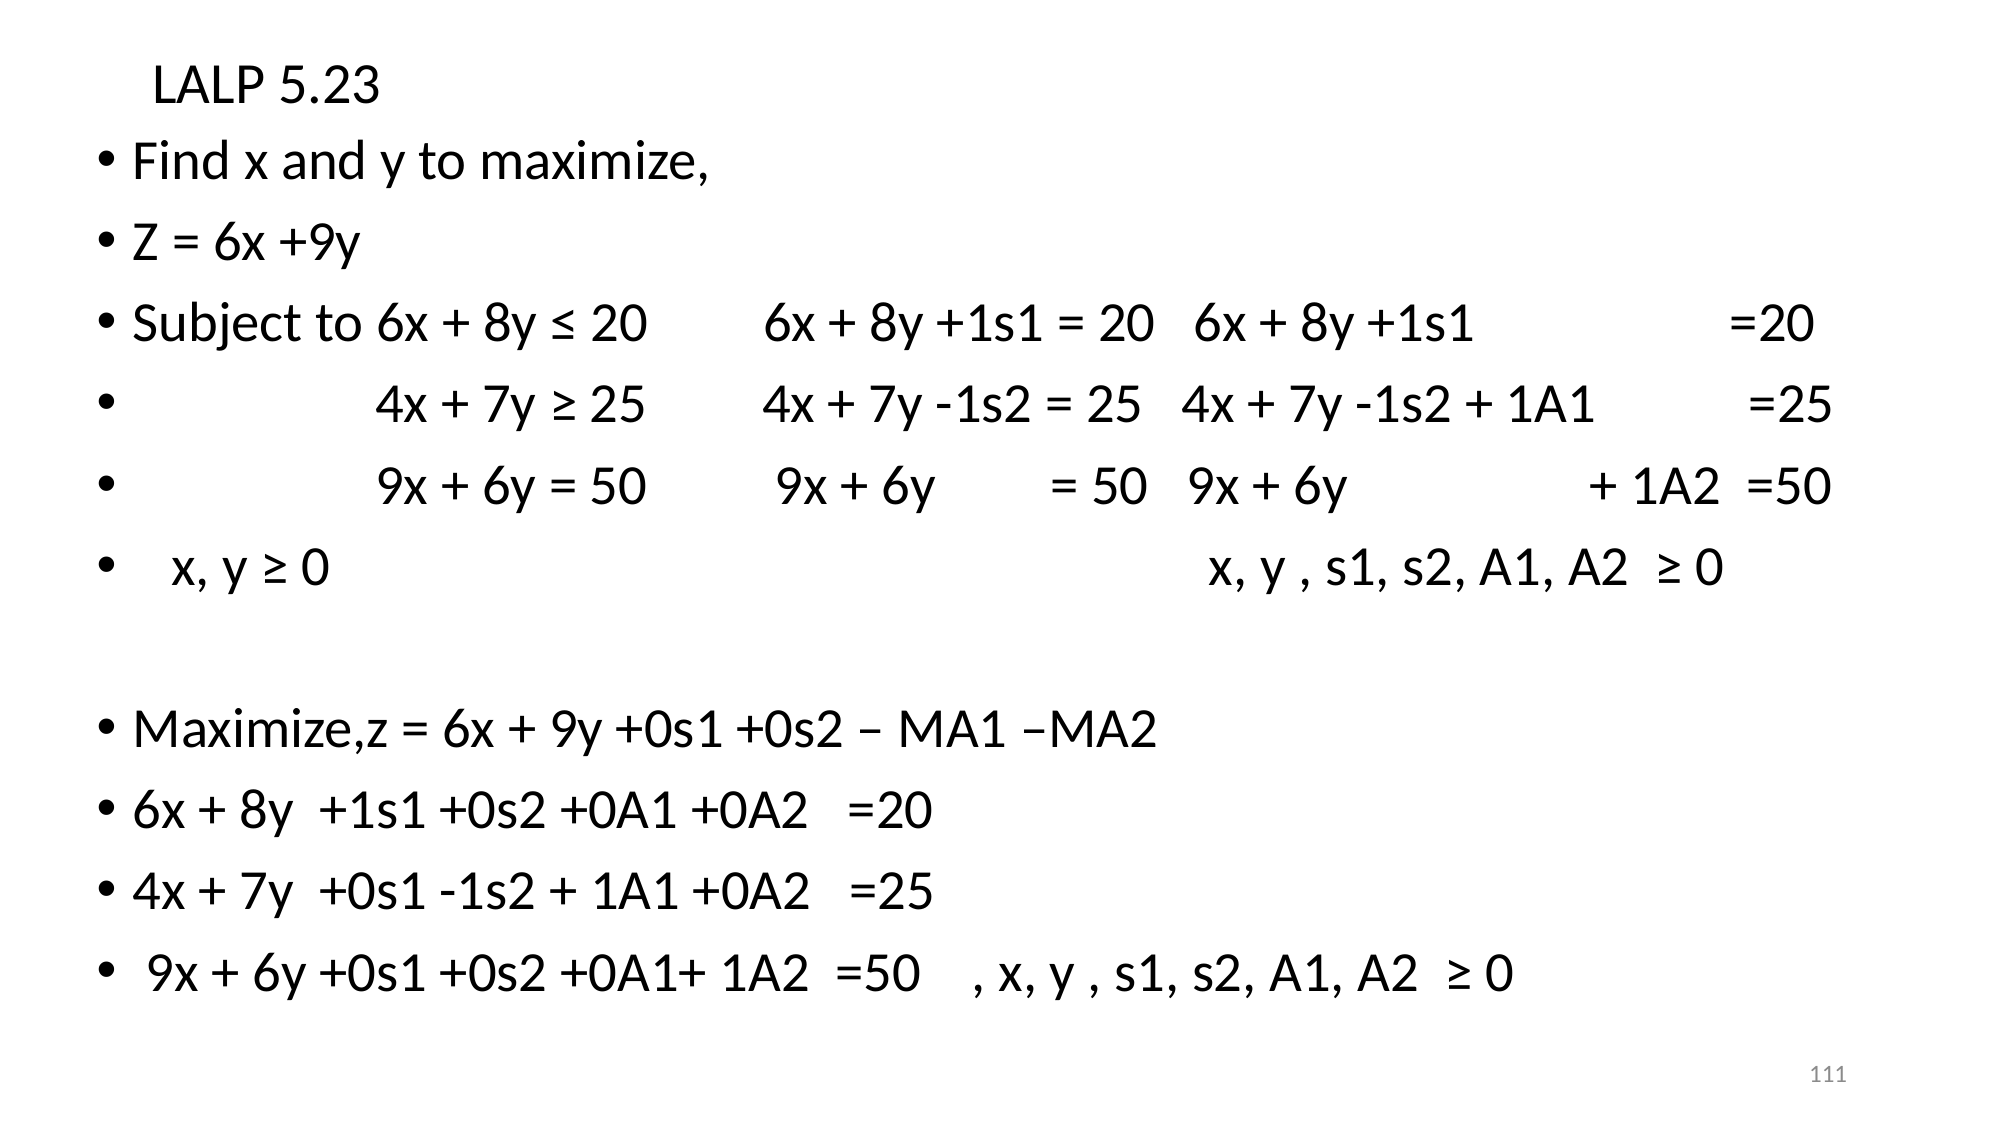

# LALP 5.23
Find x and y to maximize,
Z = 6x +9y
Subject to 6x + 8y ≤ 20         6x + 8y +1s1 = 20   6x + 8y +1s1                    =20
                   4x + 7y ≥ 25         4x + 7y -1s2 = 25   4x + 7y -1s2 + 1A1            =25
                   9x + 6y = 50          9x + 6y         = 50   9x + 6y                   + 1A2  =50
   x, y ≥ 0                                                                     x, y , s1, s2, A1, A2  ≥ 0

Maximize,z = 6x + 9y +0s1 +0s2 – MA1 –MA2
6x + 8y  +1s1 +0s2 +0A1 +0A2   =20
4x + 7y  +0s1 -1s2 + 1A1 +0A2   =25
 9x + 6y +0s1 +0s2 +0A1+ 1A2  =50    , x, y , s1, s2, A1, A2  ≥ 0
111